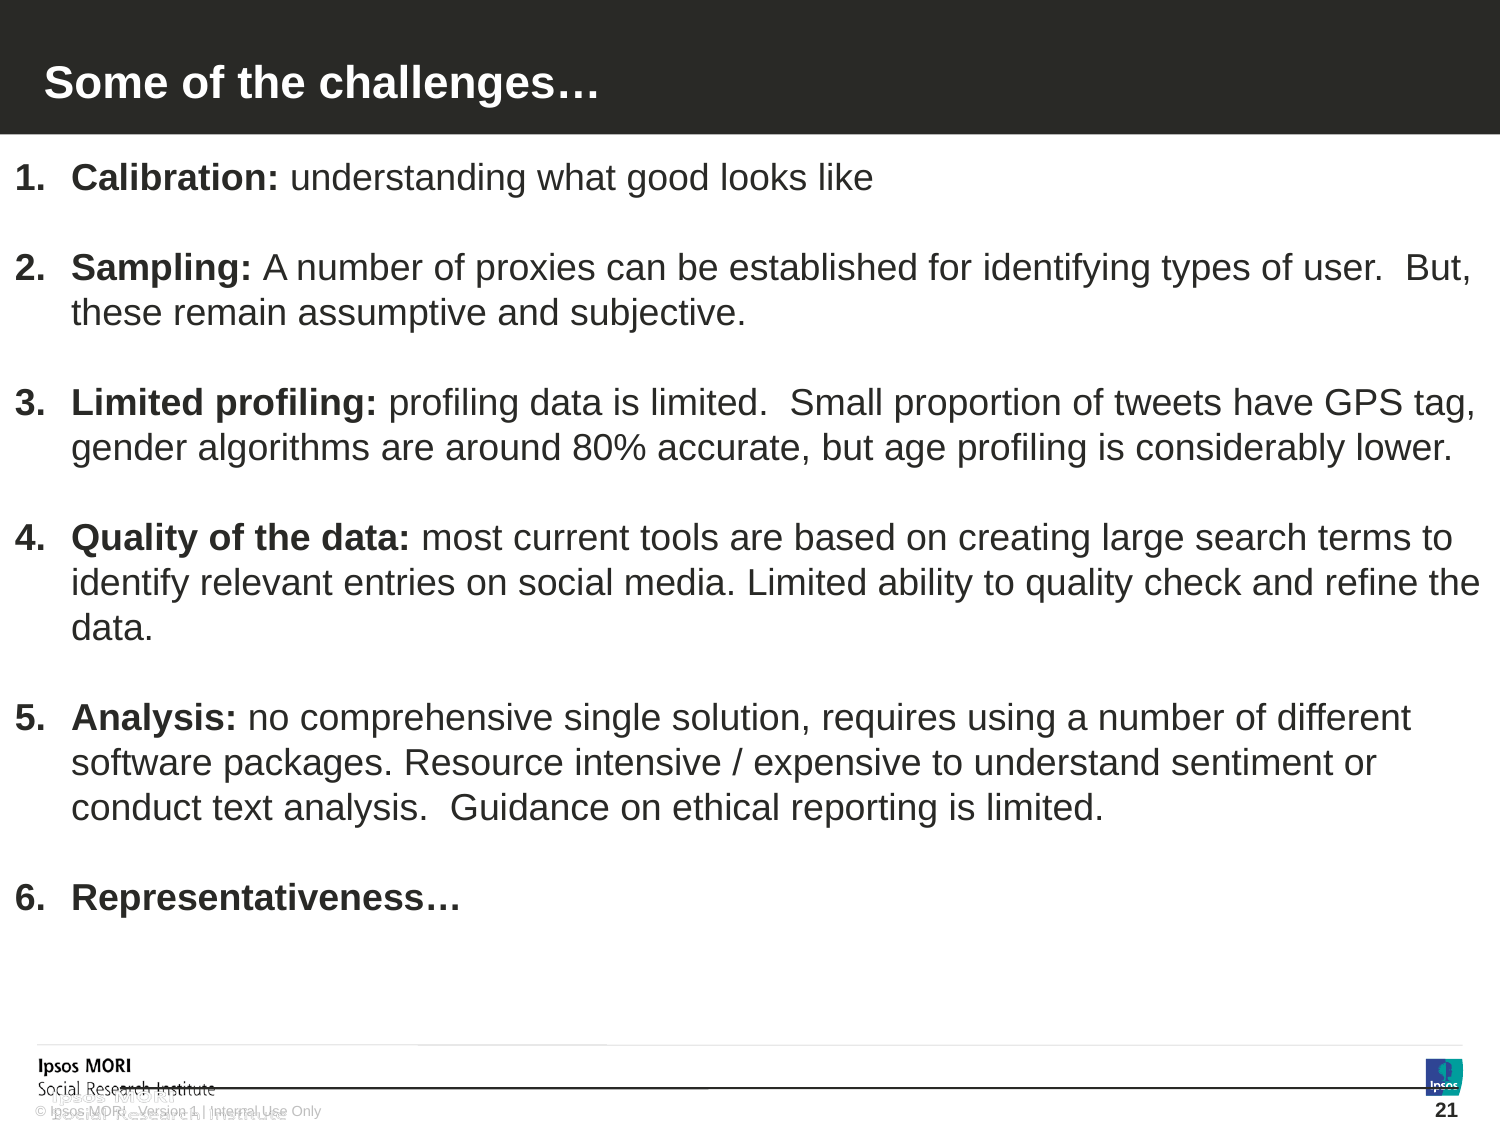

Some of the challenges…
Calibration: understanding what good looks like

Sampling: A number of proxies can be established for identifying types of user.  But, these remain assumptive and subjective.

Limited profiling: profiling data is limited.  Small proportion of tweets have GPS tag, gender algorithms are around 80% accurate, but age profiling is considerably lower.

Quality of the data: most current tools are based on creating large search terms to identify relevant entries on social media. Limited ability to quality check and refine the data.

Analysis: no comprehensive single solution, requires using a number of different software packages. Resource intensive / expensive to understand sentiment or conduct text analysis.  Guidance on ethical reporting is limited.

Representativeness…

 21
 21